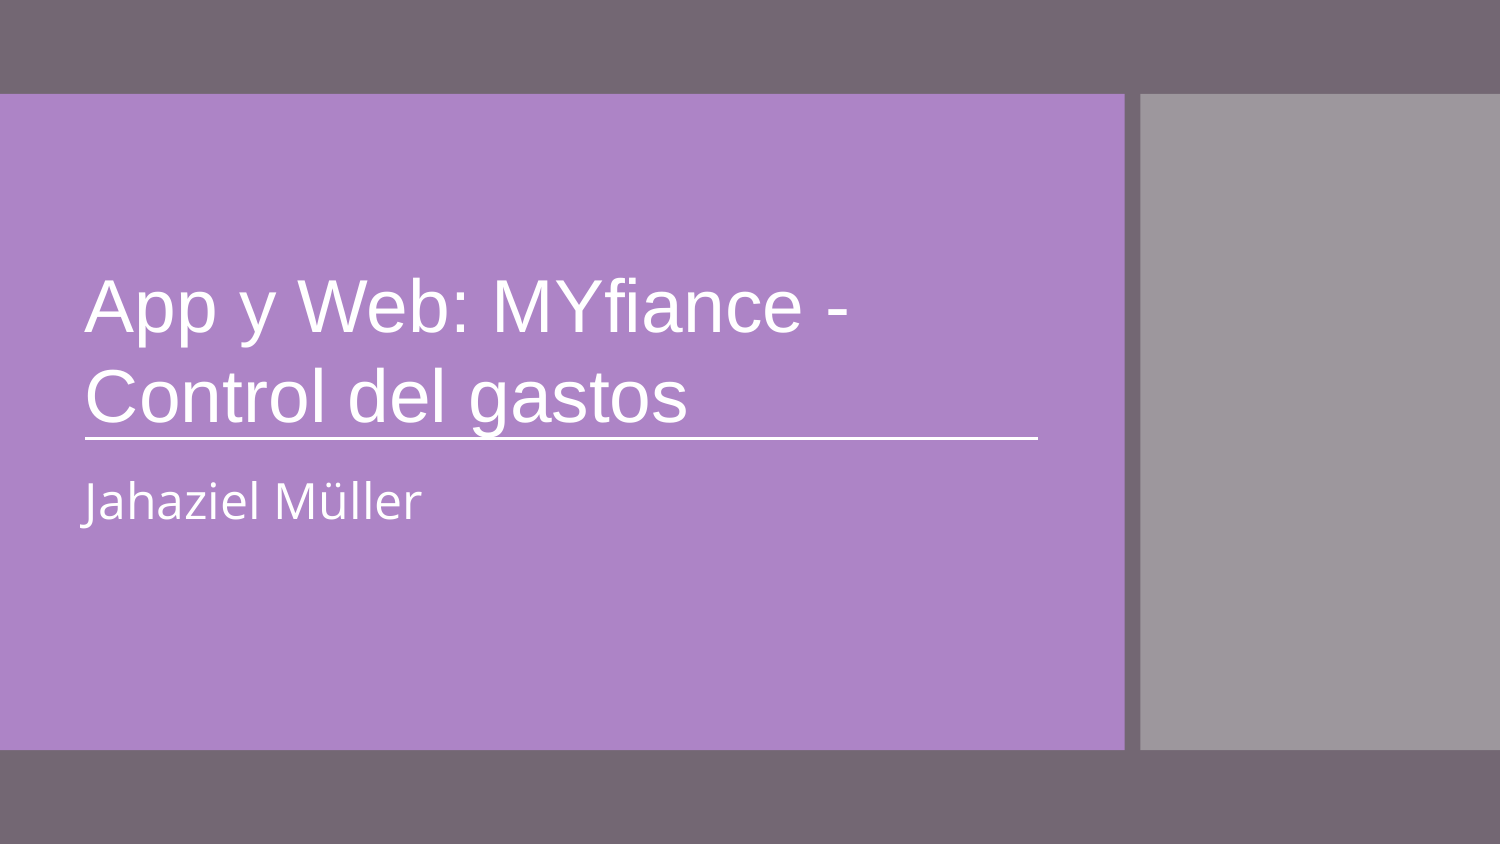

App y Web: MYfiance - Control del gastos
Jahaziel Müller